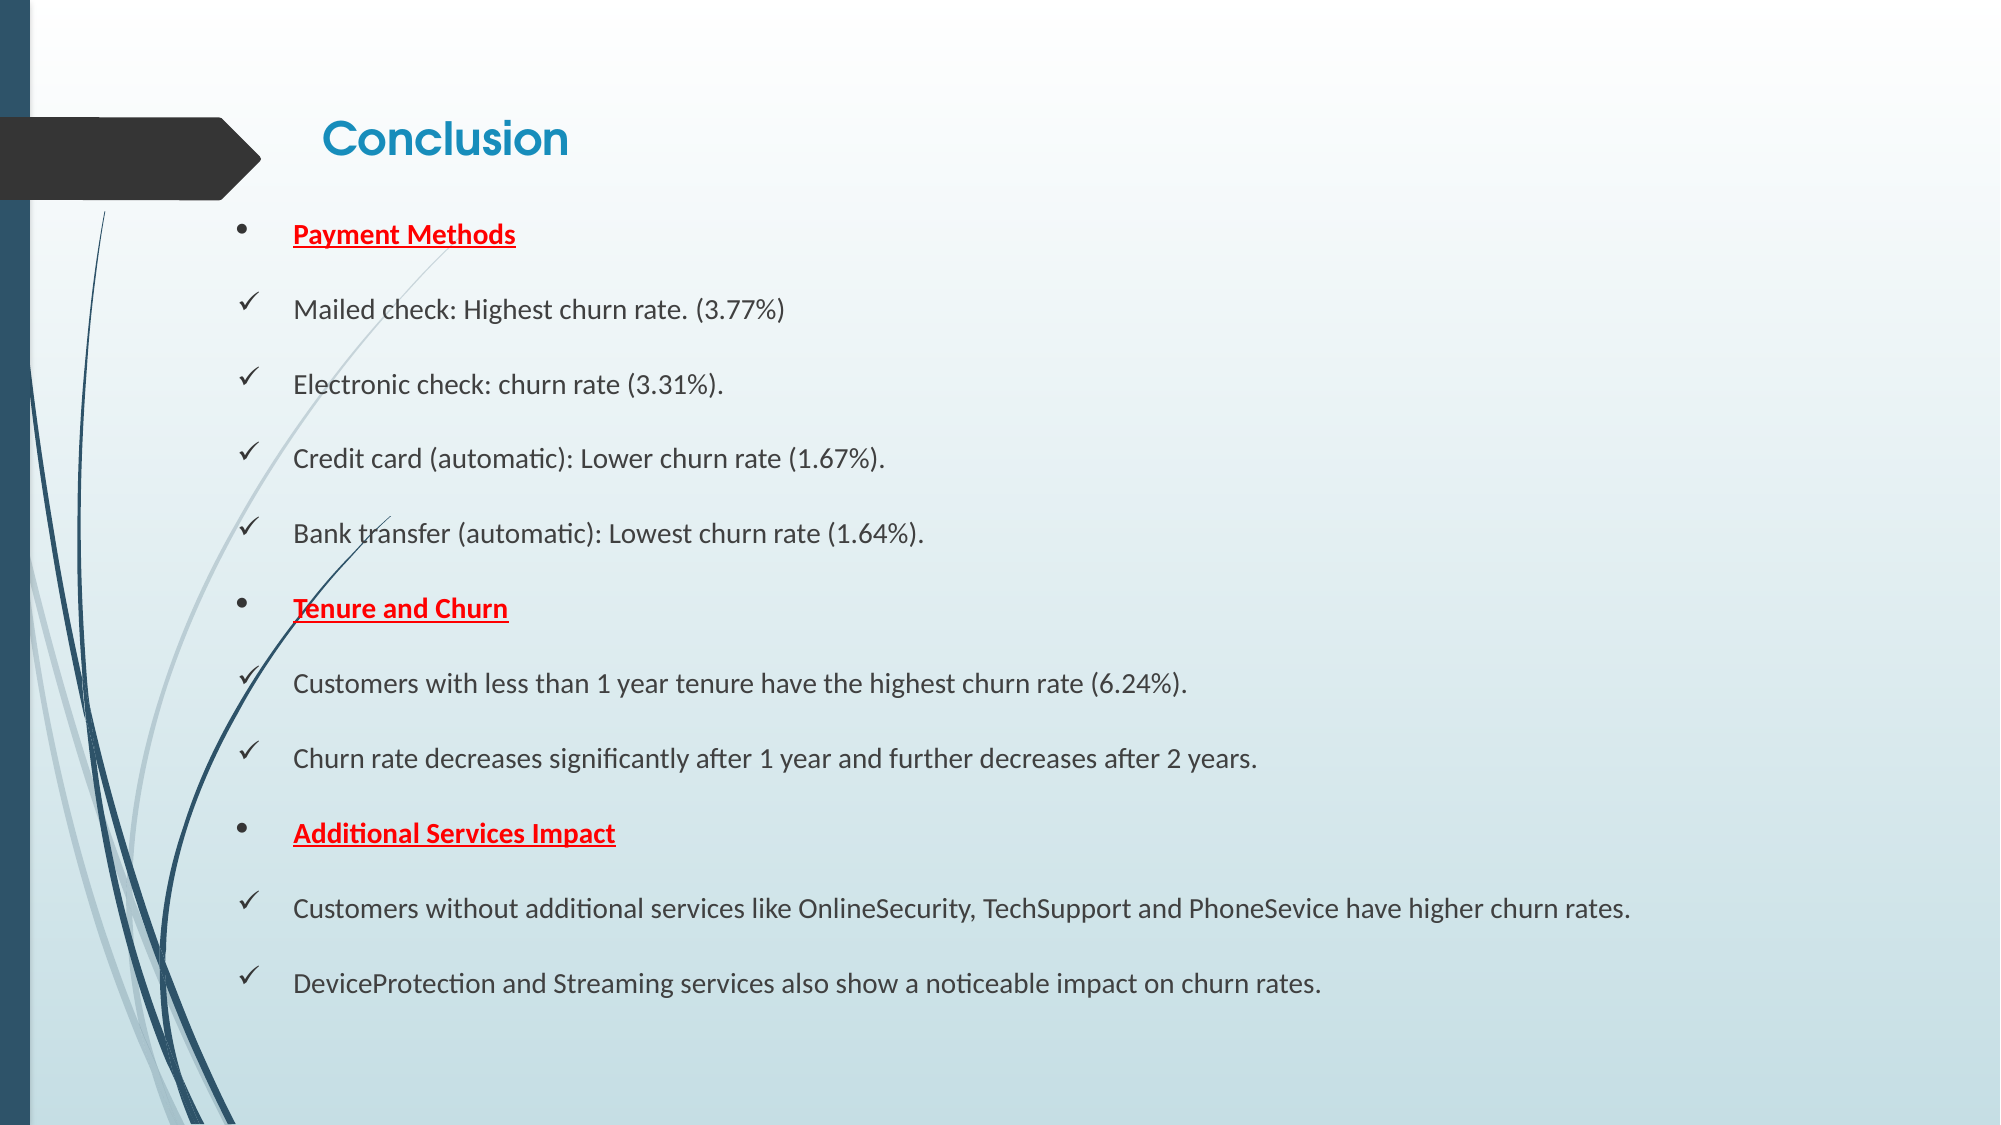

# Conclusion
Payment Methods
Mailed check: Highest churn rate. (3.77%)
Electronic check: churn rate (3.31%).
Credit card (automatic): Lower churn rate (1.67%).
Bank transfer (automatic): Lowest churn rate (1.64%).
Tenure and Churn
Customers with less than 1 year tenure have the highest churn rate (6.24%).
Churn rate decreases significantly after 1 year and further decreases after 2 years.
Additional Services Impact
Customers without additional services like OnlineSecurity, TechSupport and PhoneSevice have higher churn rates.
DeviceProtection and Streaming services also show a noticeable impact on churn rates.